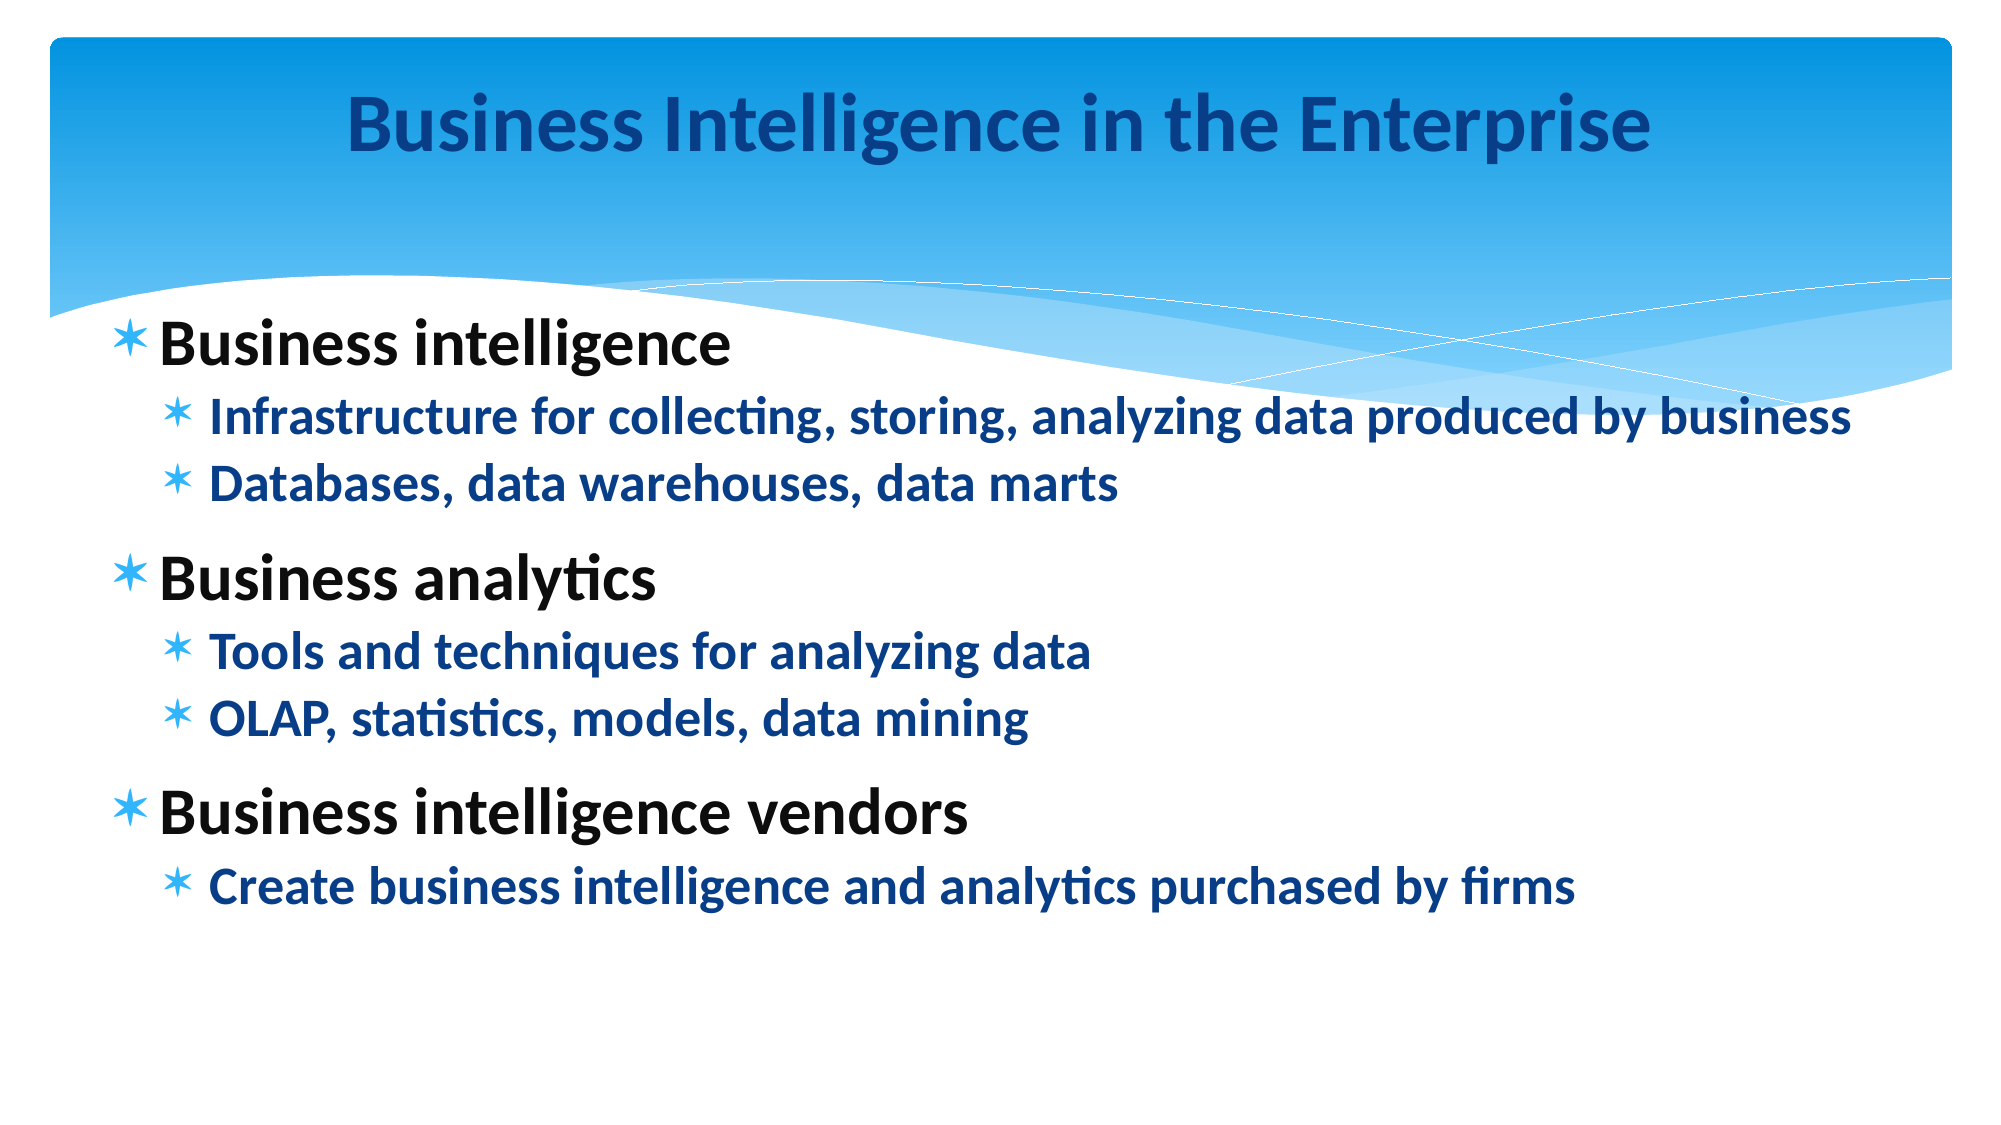

Business Intelligence in the Enterprise
Business intelligence
Infrastructure for collecting, storing, analyzing data produced by business
Databases, data warehouses, data marts
Business analytics
Tools and techniques for analyzing data
OLAP, statistics, models, data mining
Business intelligence vendors
Create business intelligence and analytics purchased by firms